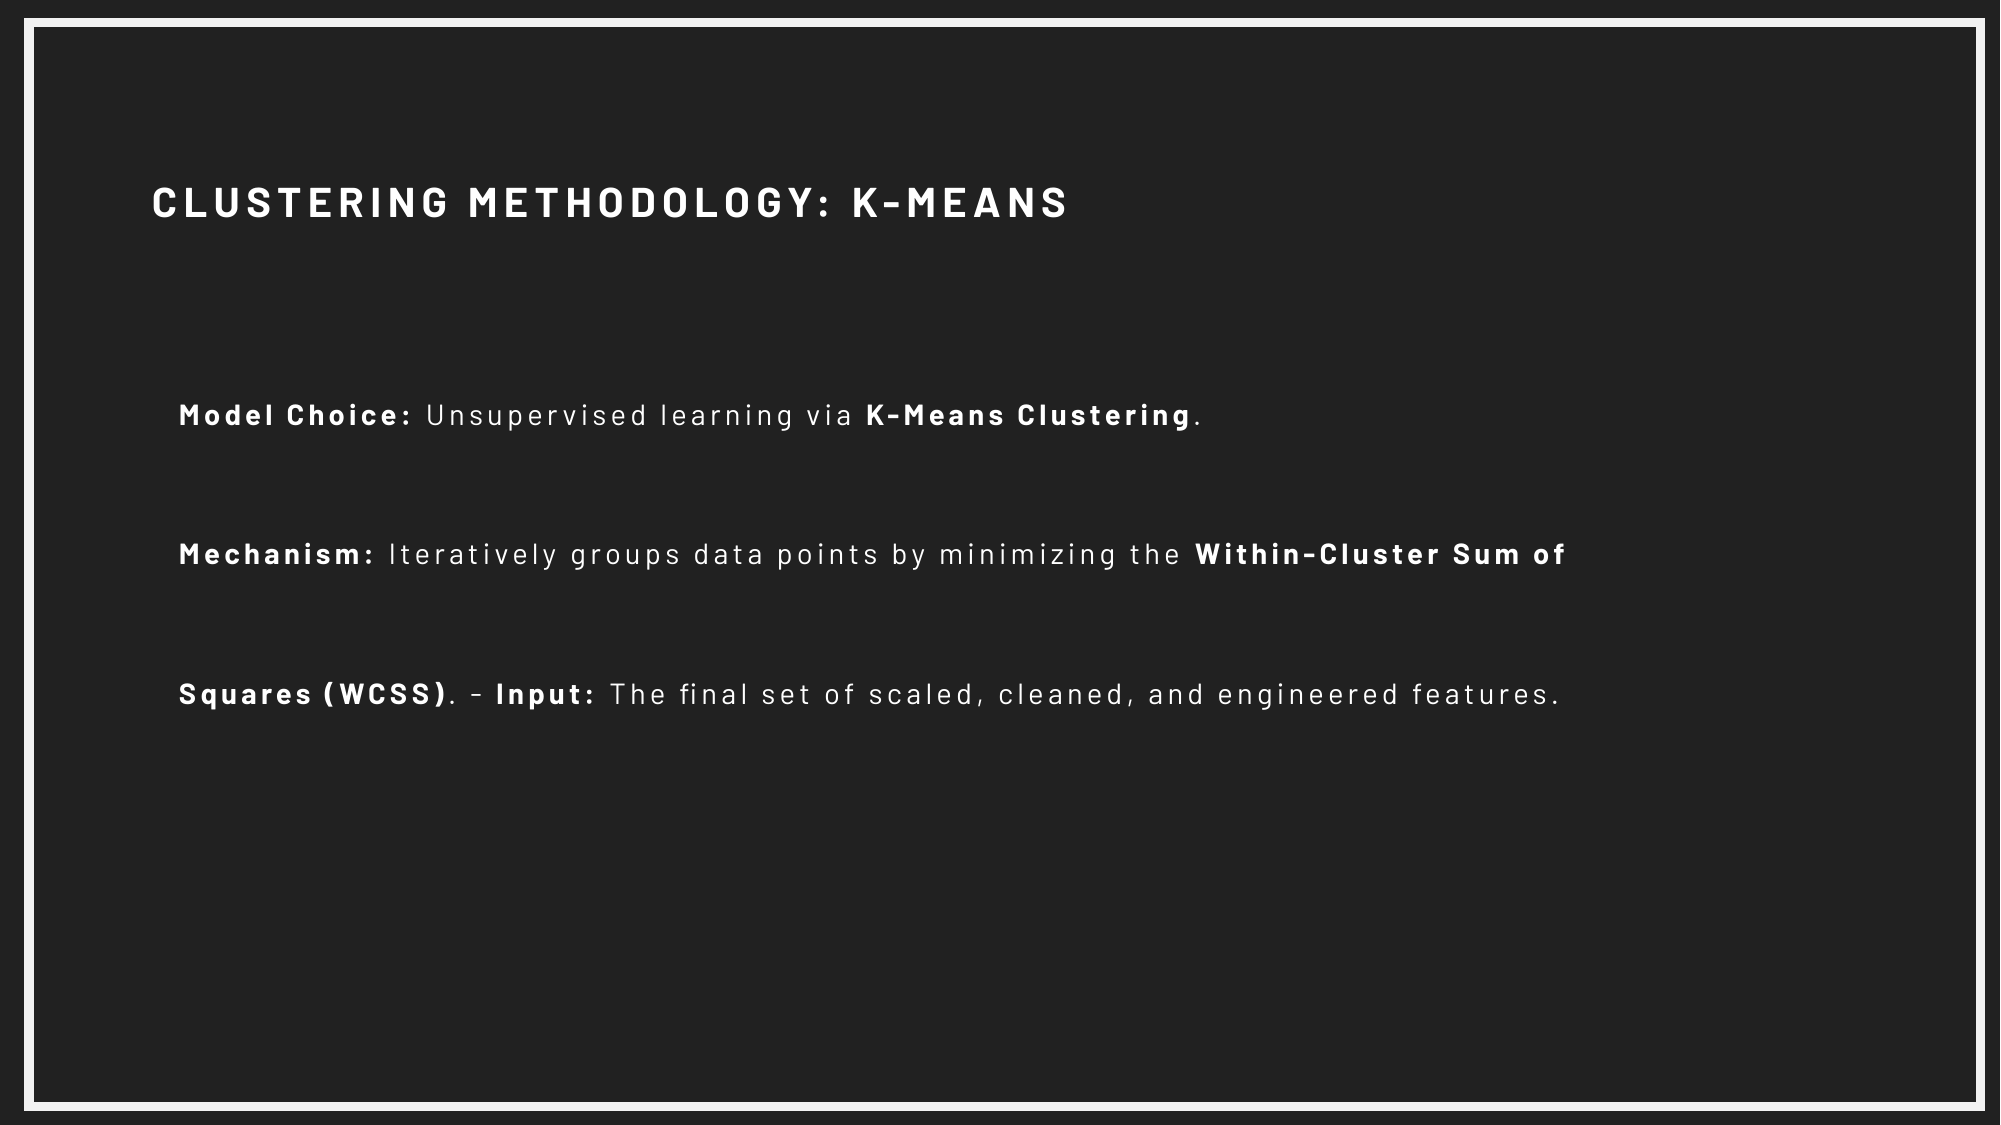

CLUSTERING METHODOLOGY: K-MEANS
Model Choice: Unsupervised learning via K-Means Clustering.

Mechanism: Iteratively groups data points by minimizing the Within-Cluster Sum of

Squares (WCSS). - Input: The final set of scaled, cleaned, and engineered features.